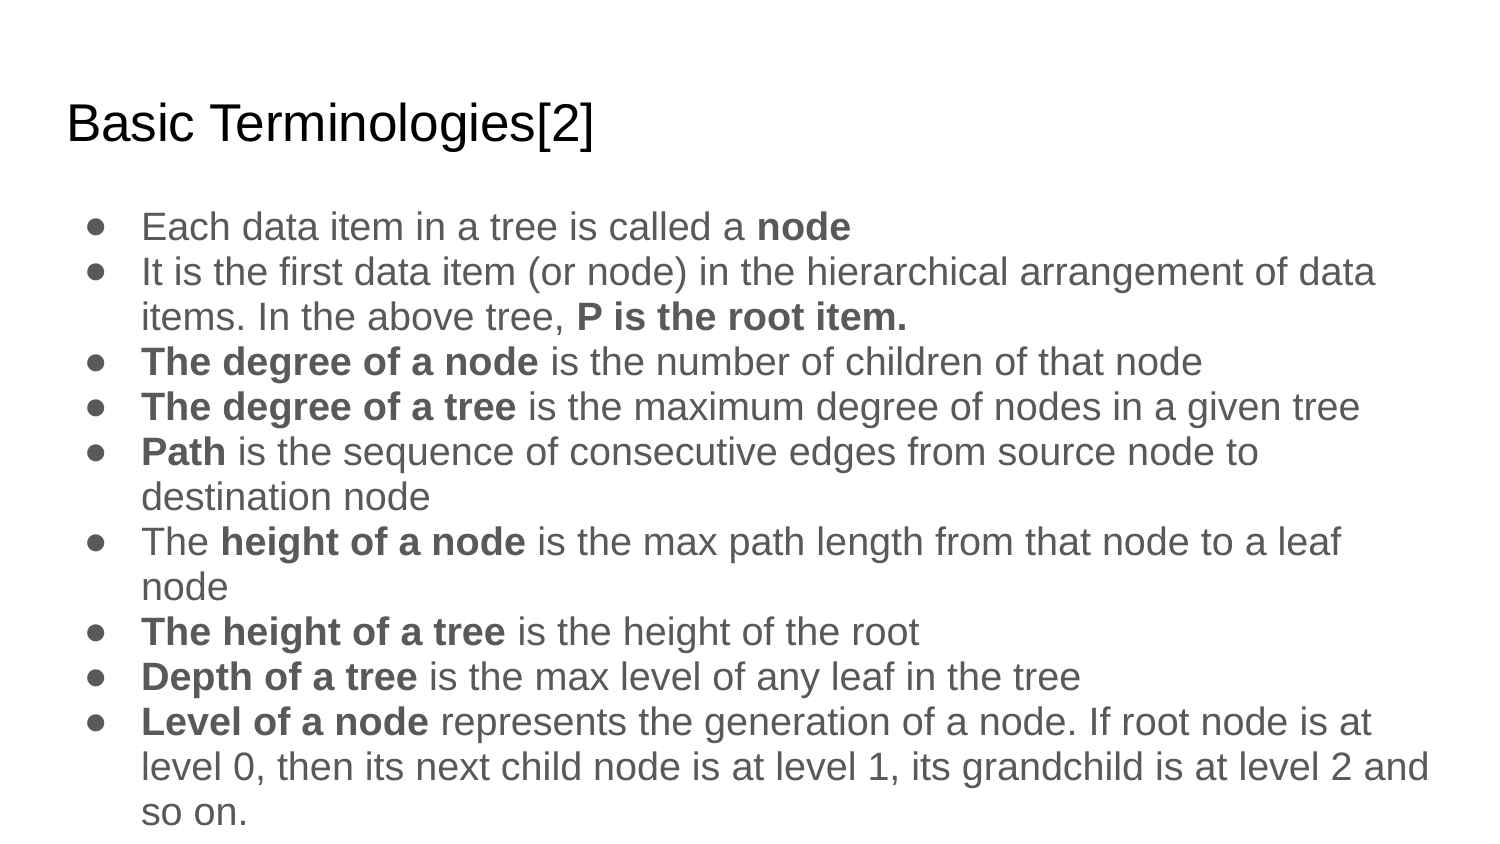

# Basic Terminologies[2]
Each data item in a tree is called a node
It is the first data item (or node) in the hierarchical arrangement of data items. In the above tree, P is the root item.
The degree of a node is the number of children of that node
The degree of a tree is the maximum degree of nodes in a given tree
Path is the sequence of consecutive edges from source node to destination node
The height of a node is the max path length from that node to a leaf node
The height of a tree is the height of the root
Depth of a tree is the max level of any leaf in the tree
Level of a node represents the generation of a node. If root node is at level 0, then its next child node is at level 1, its grandchild is at level 2 and so on.